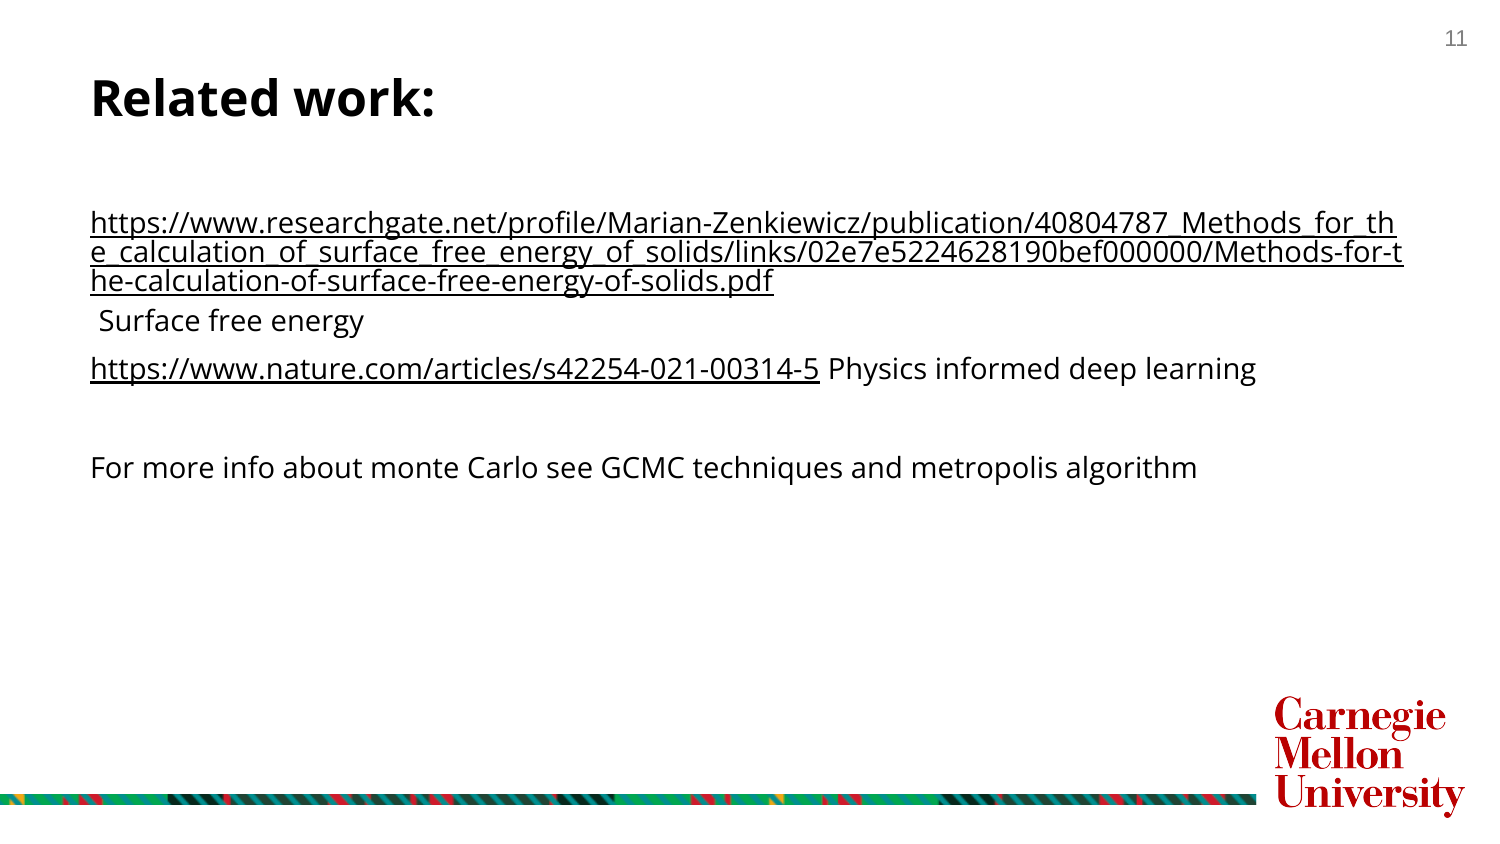

# Related work:
https://www.researchgate.net/profile/Marian-Zenkiewicz/publication/40804787_Methods_for_the_calculation_of_surface_free_energy_of_solids/links/02e7e5224628190bef000000/Methods-for-the-calculation-of-surface-free-energy-of-solids.pdf Surface free energy
https://www.nature.com/articles/s42254-021-00314-5 Physics informed deep learning

For more info about monte Carlo see GCMC techniques and metropolis algorithm